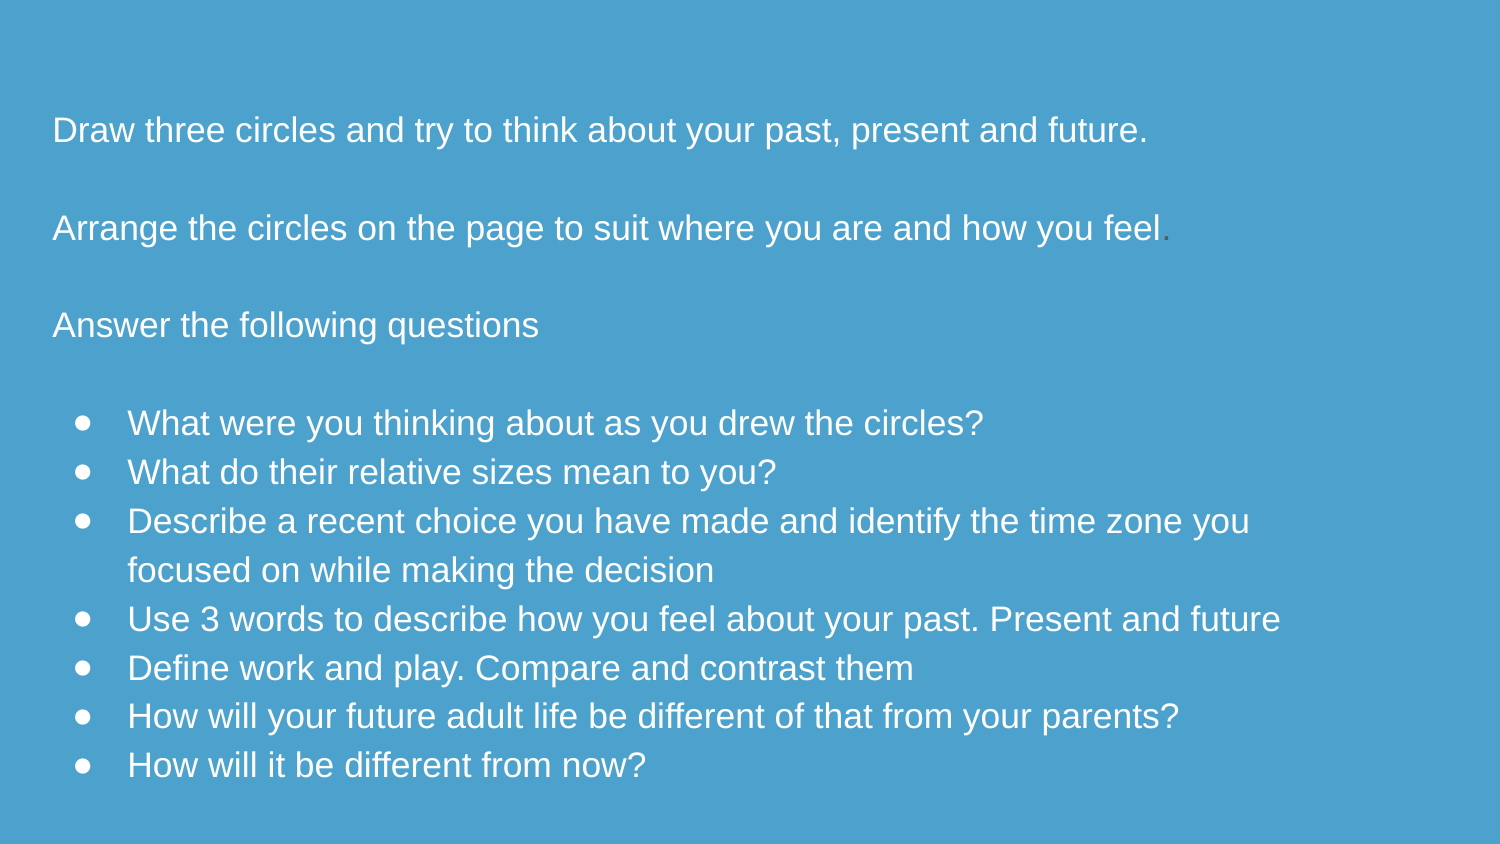

Draw three circles and try to think about your past, present and future.

Arrange the circles on the page to suit where you are and how you feel.

Answer the following questions

What were you thinking about as you drew the circles?
What do their relative sizes mean to you?
Describe a recent choice you have made and identify the time zone you focused on while making the decision
Use 3 words to describe how you feel about your past. Present and future
Define work and play. Compare and contrast them
How will your future adult life be different of that from your parents?
How will it be different from now?